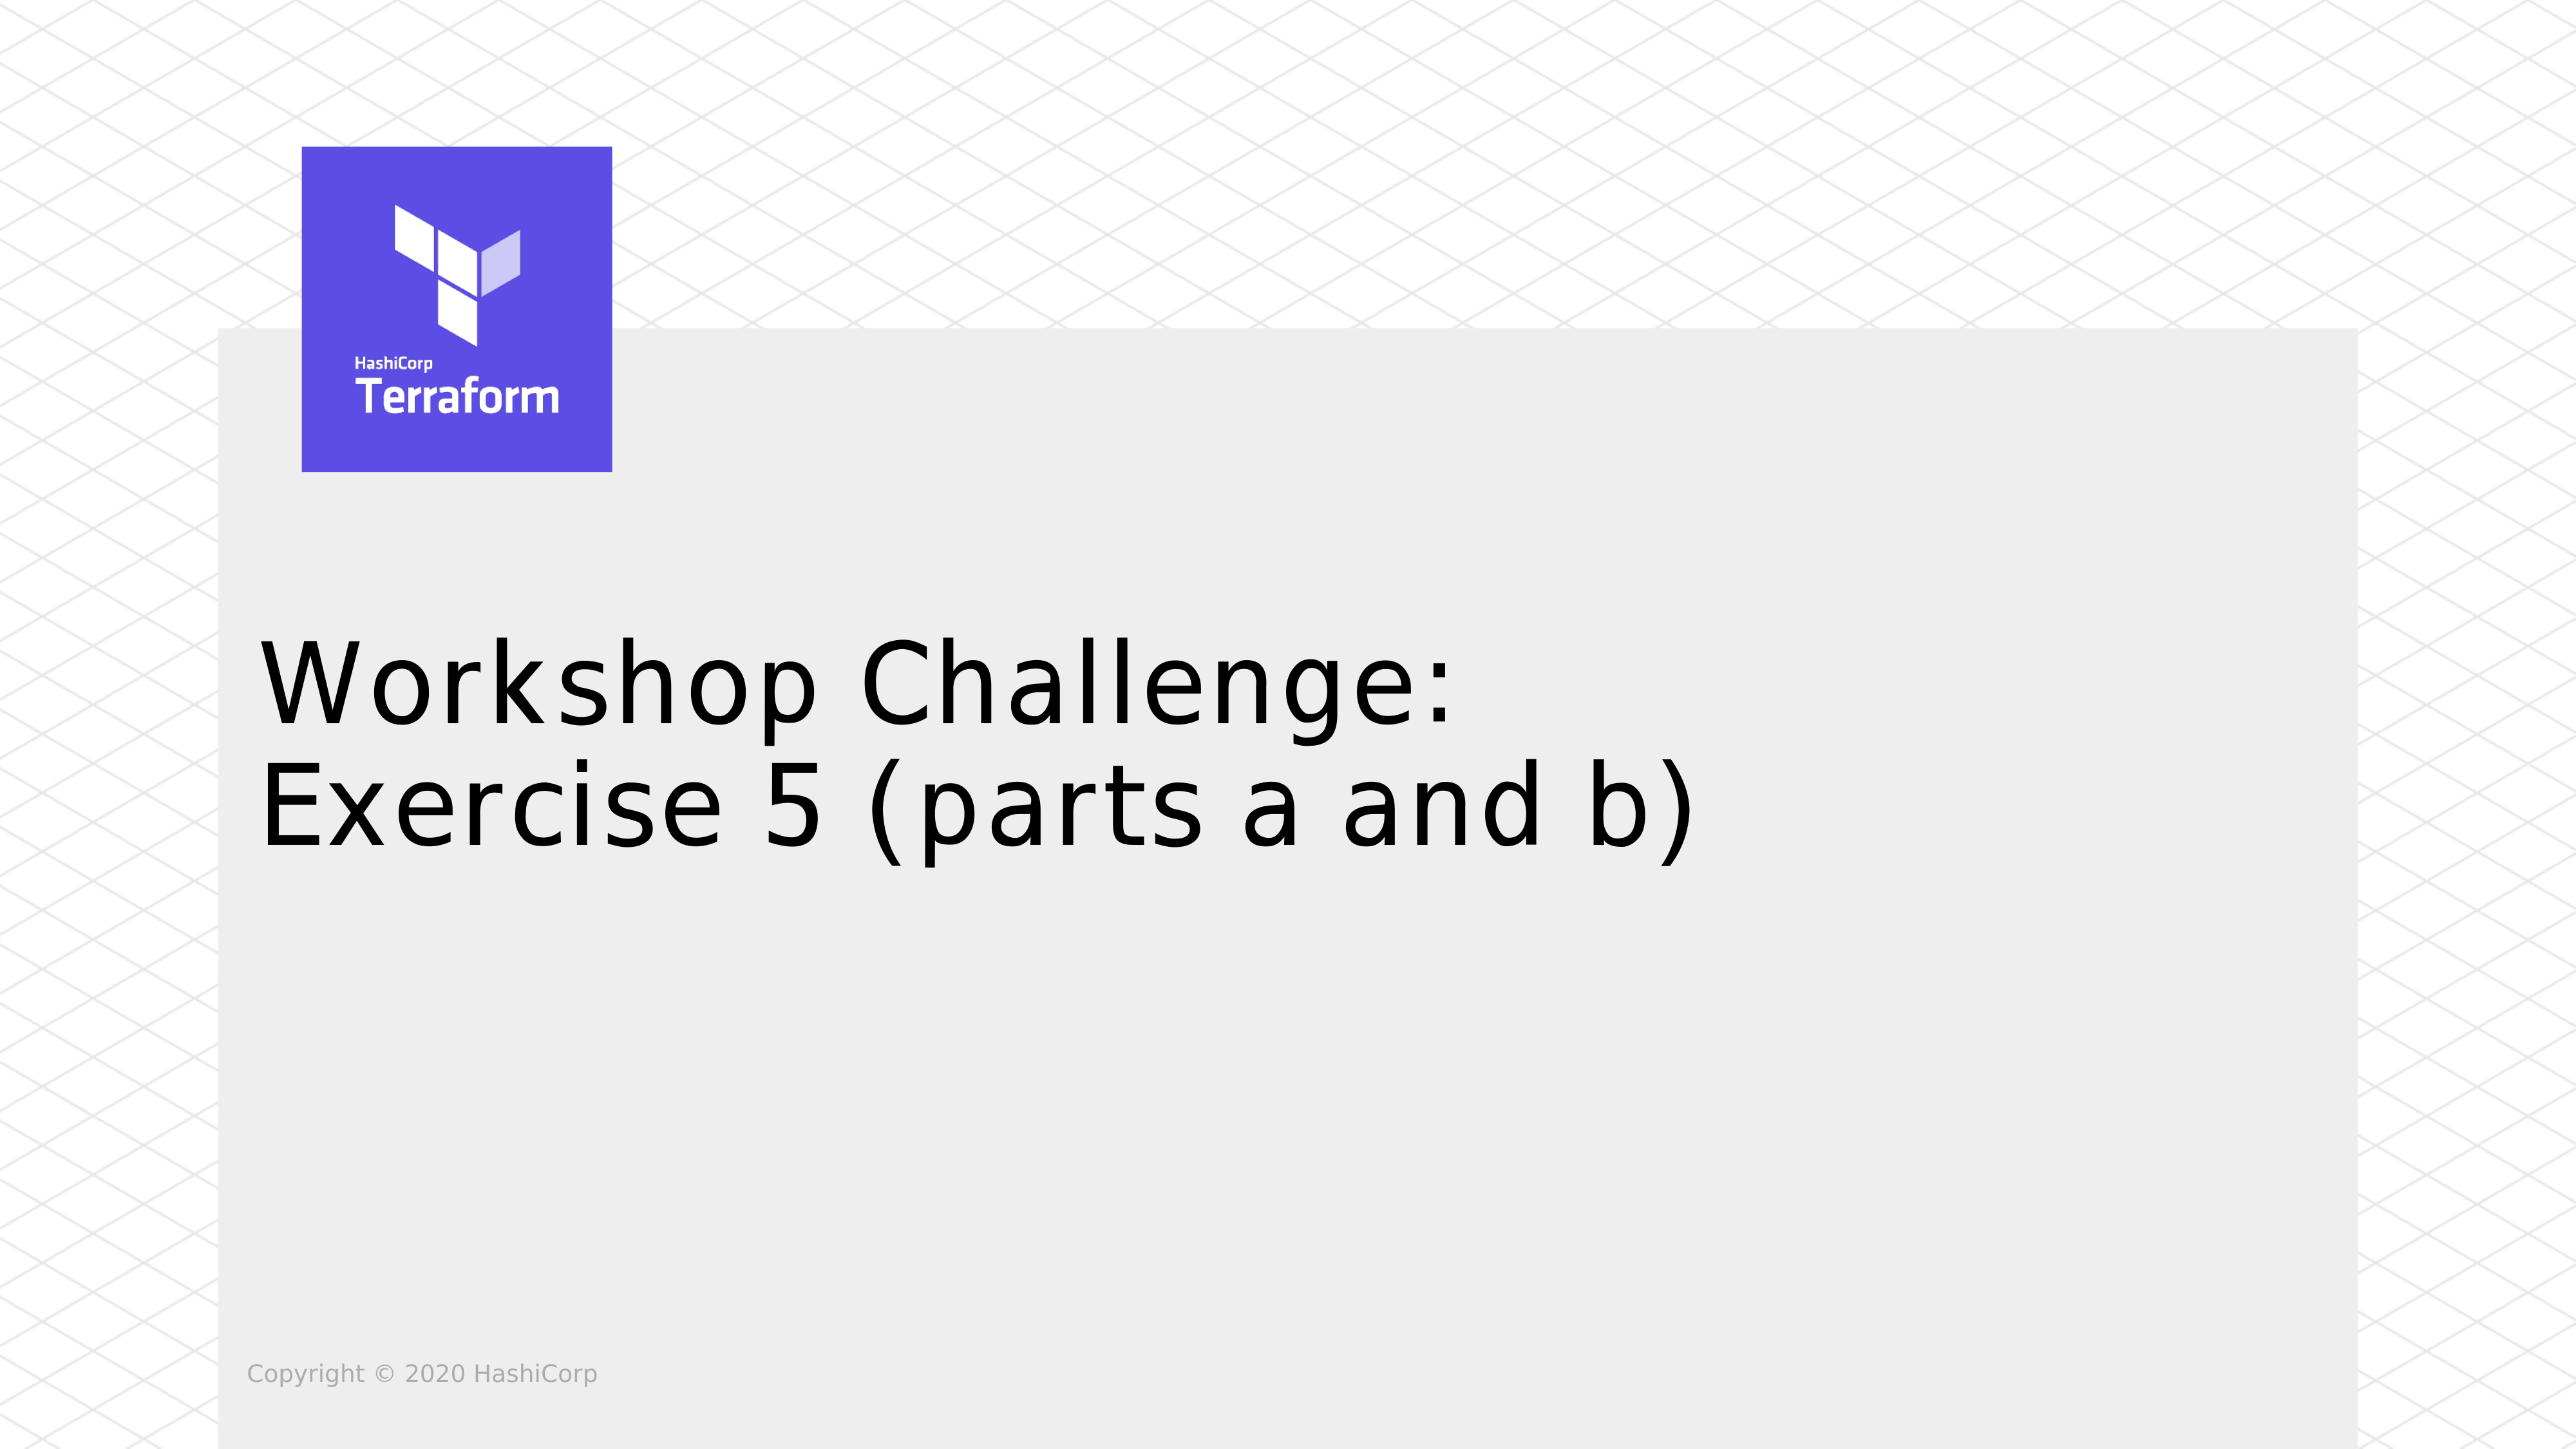

# Workshop Challenge: Exercise 5 (parts a and b)